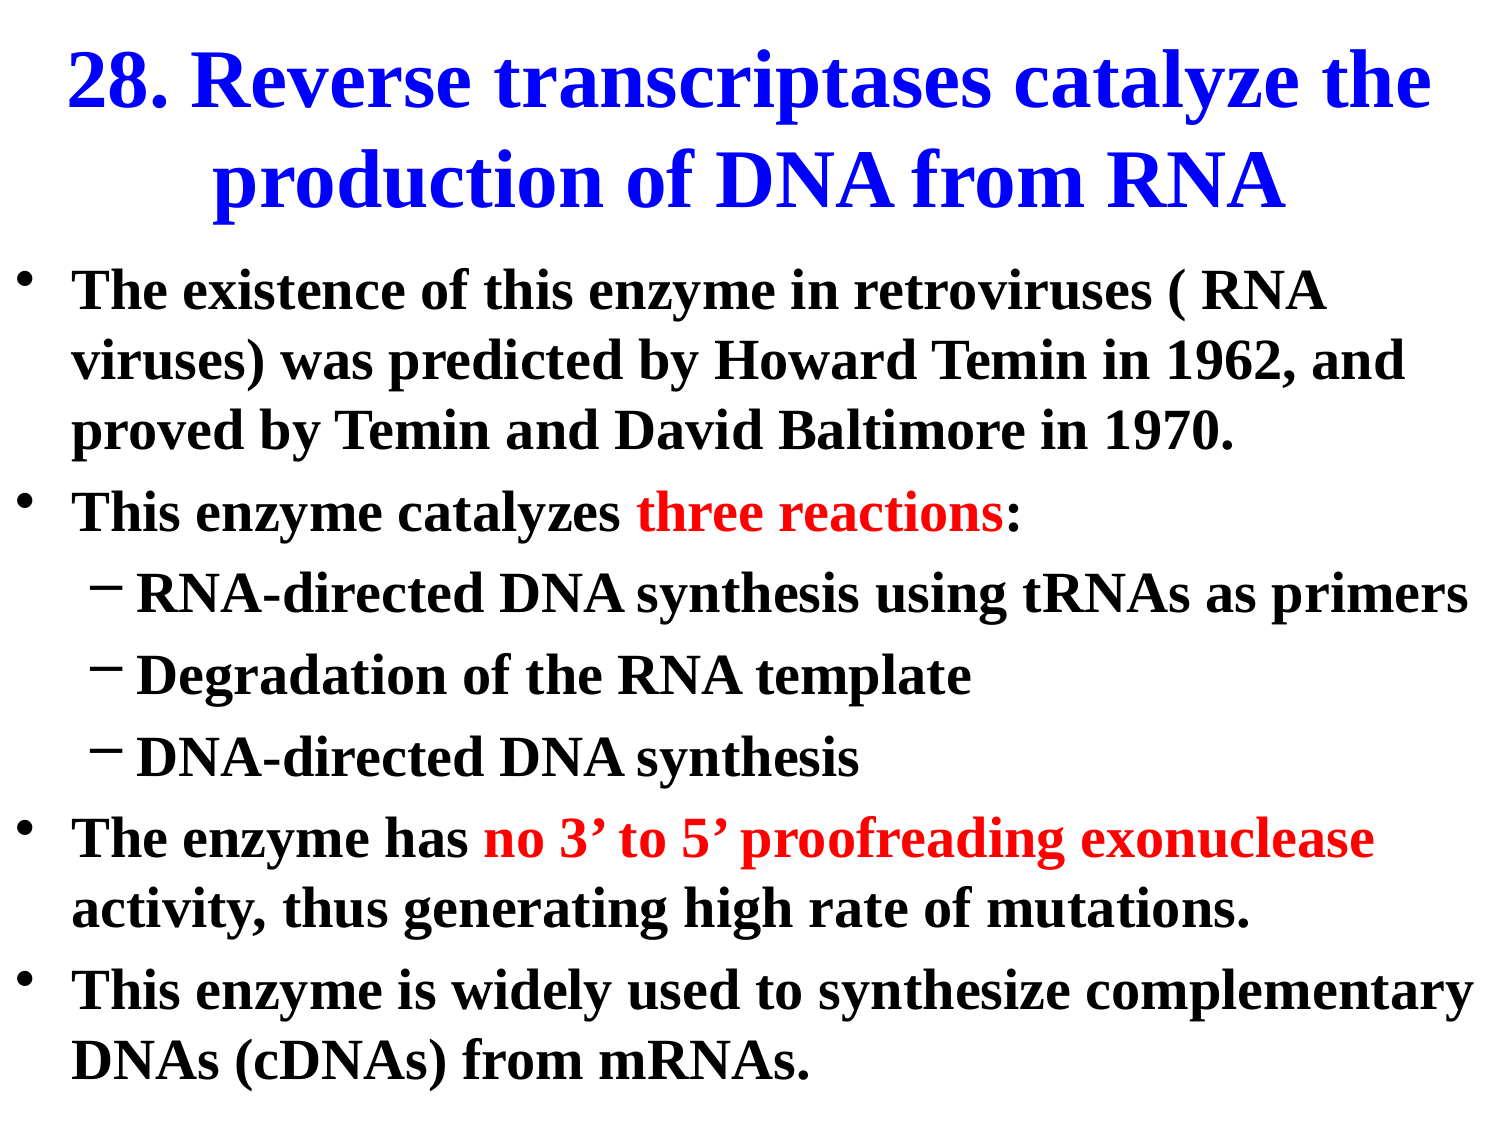

# 28. Reverse transcriptases catalyze the production of DNA from RNA
The existence of this enzyme in retroviruses ( RNA viruses) was predicted by Howard Temin in 1962, and proved by Temin and David Baltimore in 1970.
This enzyme catalyzes three reactions:
RNA-directed DNA synthesis using tRNAs as primers
Degradation of the RNA template
DNA-directed DNA synthesis
The enzyme has no 3’ to 5’ proofreading exonuclease activity, thus generating high rate of mutations.
This enzyme is widely used to synthesize complementary DNAs (cDNAs) from mRNAs.